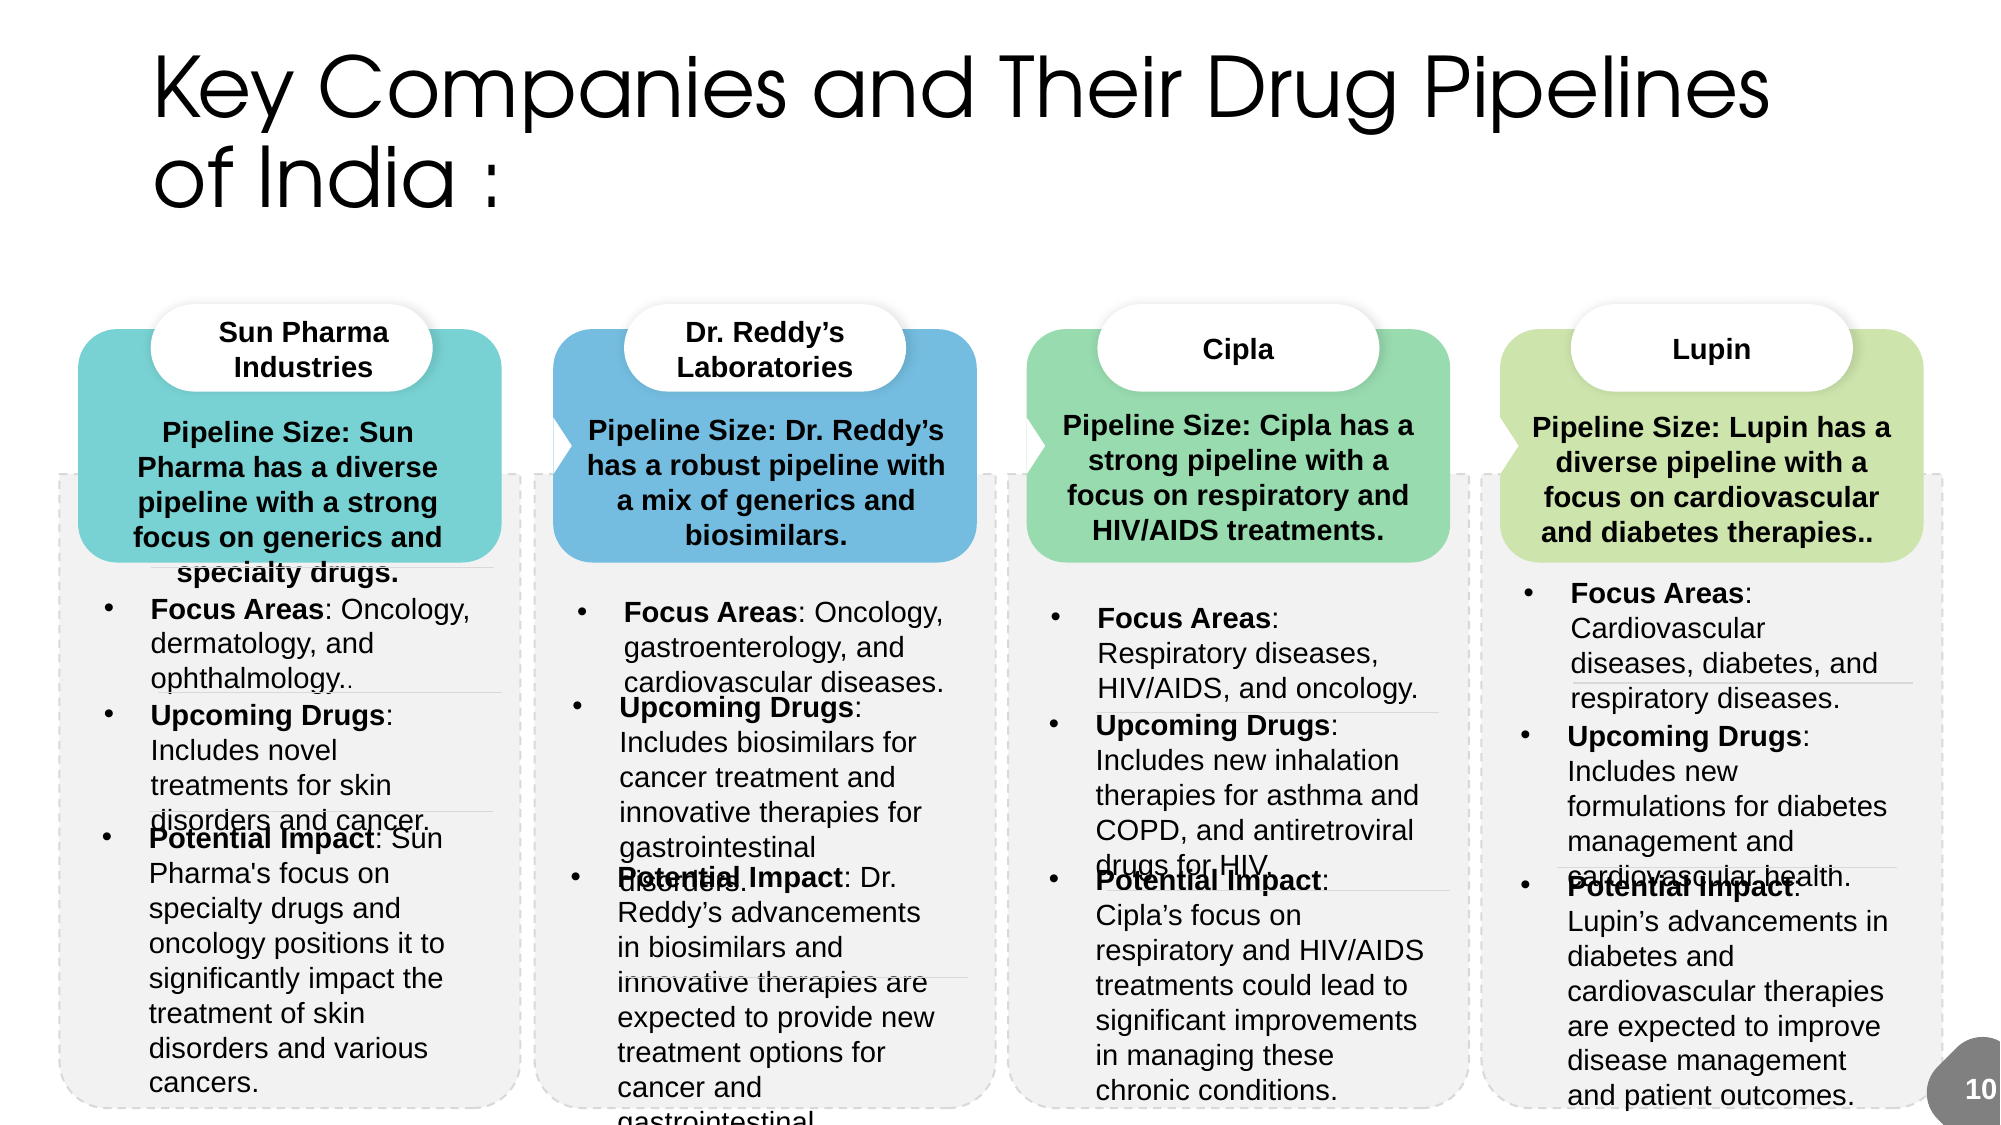

# Key Companies and Their Drug Pipelines of India :

Sun Pharma Industries
Dr. Reddy’s Laboratories
Cipla
Lupin

Pipeline Size: Cipla has a strong pipeline with a focus on respiratory and HIV/AIDS treatments.
Pipeline Size: Lupin has a diverse pipeline with a focus on cardiovascular and diabetes therapies..
Pipeline Size: Dr. Reddy’s has a robust pipeline with a mix of generics and biosimilars.
Pipeline Size: Sun Pharma has a diverse pipeline with a strong focus on generics and specialty drugs.

Focus Areas: Cardiovascular diseases, diabetes, and respiratory diseases.

Upcoming Drugs: Includes new formulations for diabetes management and cardiovascular health.

Potential Impact: Lupin’s advancements in diabetes and cardiovascular therapies are expected to improve disease management and patient outcomes.

Focus Areas: Oncology, dermatology, and ophthalmology..
Upcoming Drugs: Includes novel treatments for skin disorders and cancer.
Potential Impact: Sun Pharma's focus on specialty drugs and oncology positions it to significantly impact the treatment of skin disorders and various cancers.
Focus Areas: Oncology, gastroenterology, and cardiovascular diseases.

Upcoming Drugs: Includes biosimilars for cancer treatment and innovative therapies for gastrointestinal disorders.

Potential Impact: Dr. Reddy’s advancements in biosimilars and innovative therapies are expected to provide new treatment options for cancer and gastrointestinal diseases.
Focus Areas: Respiratory diseases, HIV/AIDS, and oncology.
Upcoming Drugs: Includes new inhalation therapies for asthma and COPD, and antiretroviral drugs for HIV.

Potential Impact: Cipla’s focus on respiratory and HIV/AIDS treatments could lead to significant improvements in managing these chronic conditions.

10